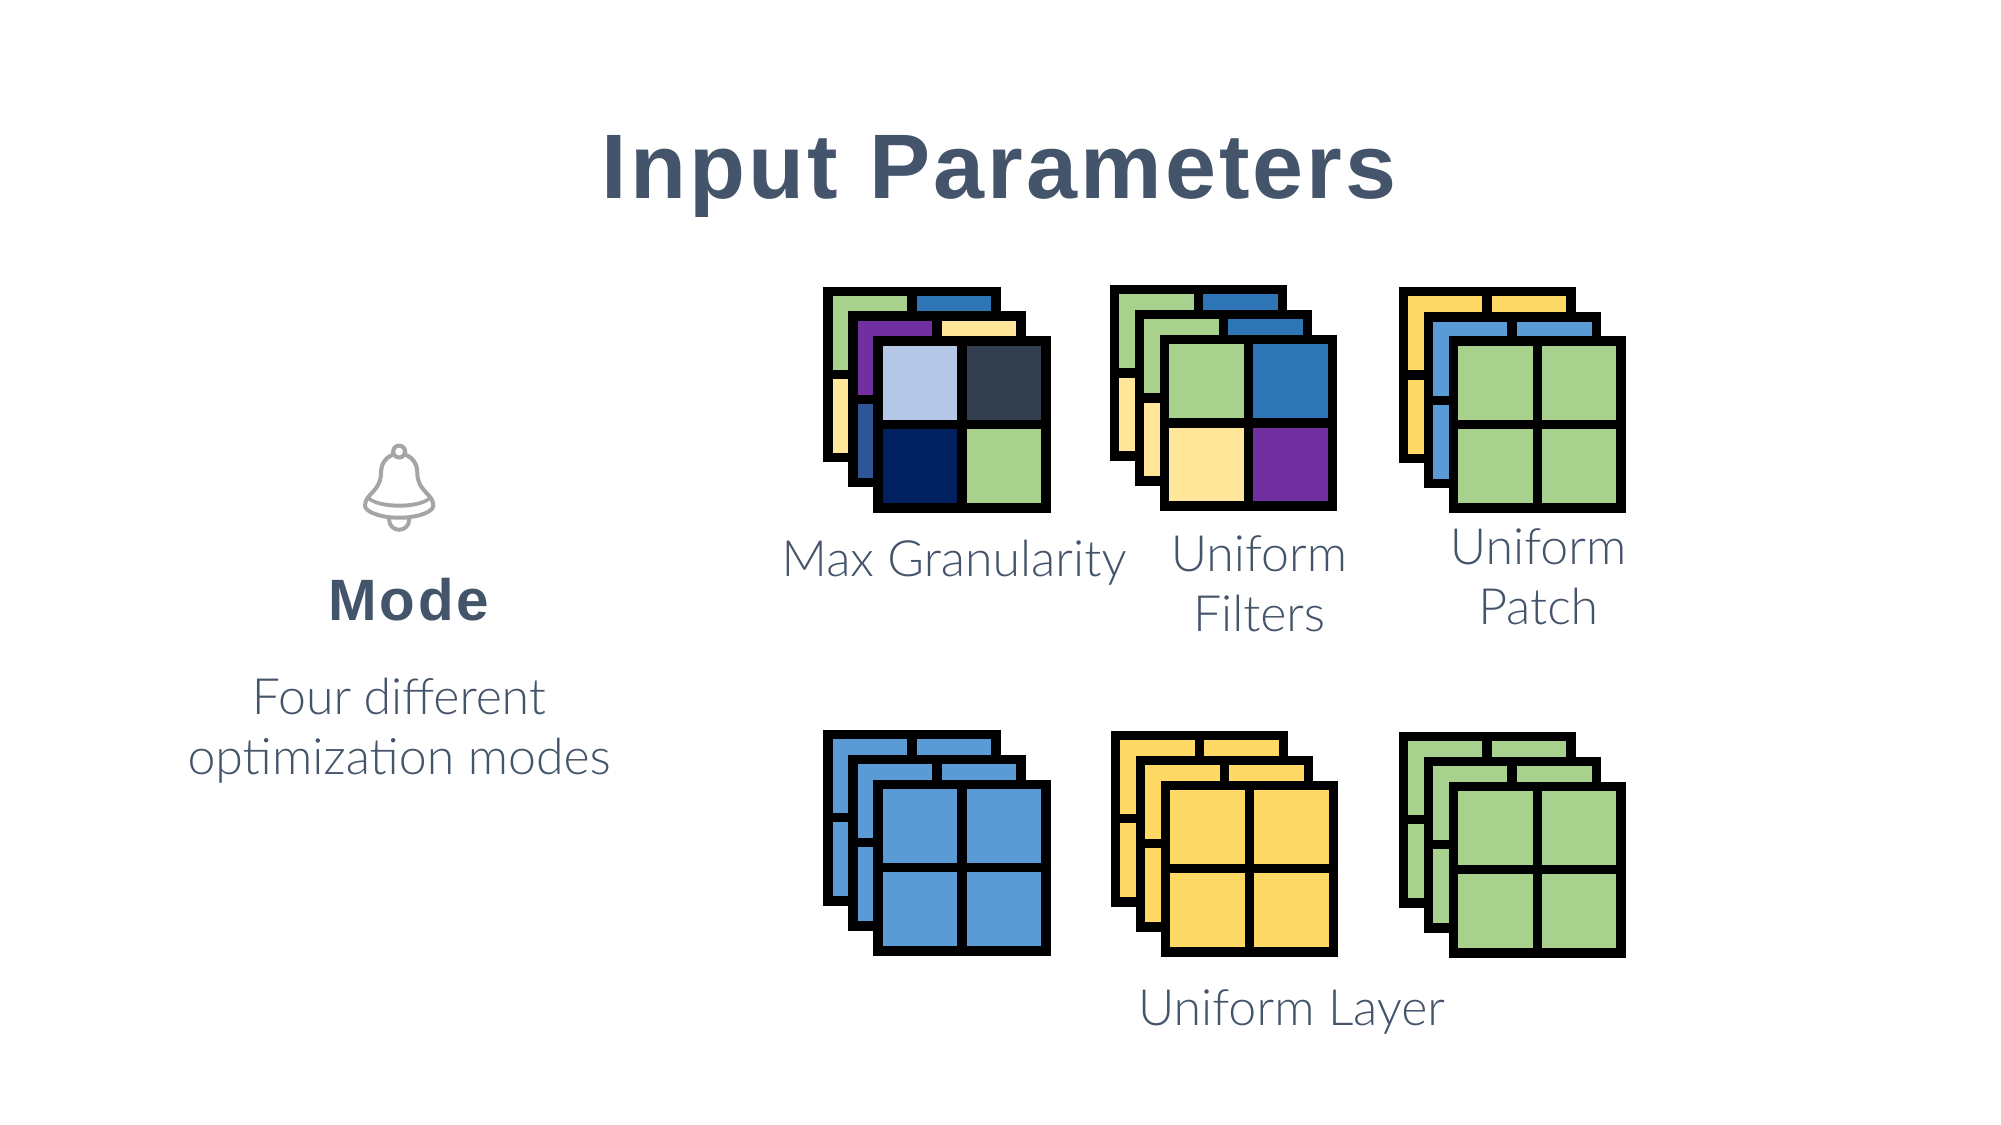

# Input Parameters

Uniform Filters

Max Granularity

Uniform Patch

 Mode
Four different optimization modes

Uniform Layer